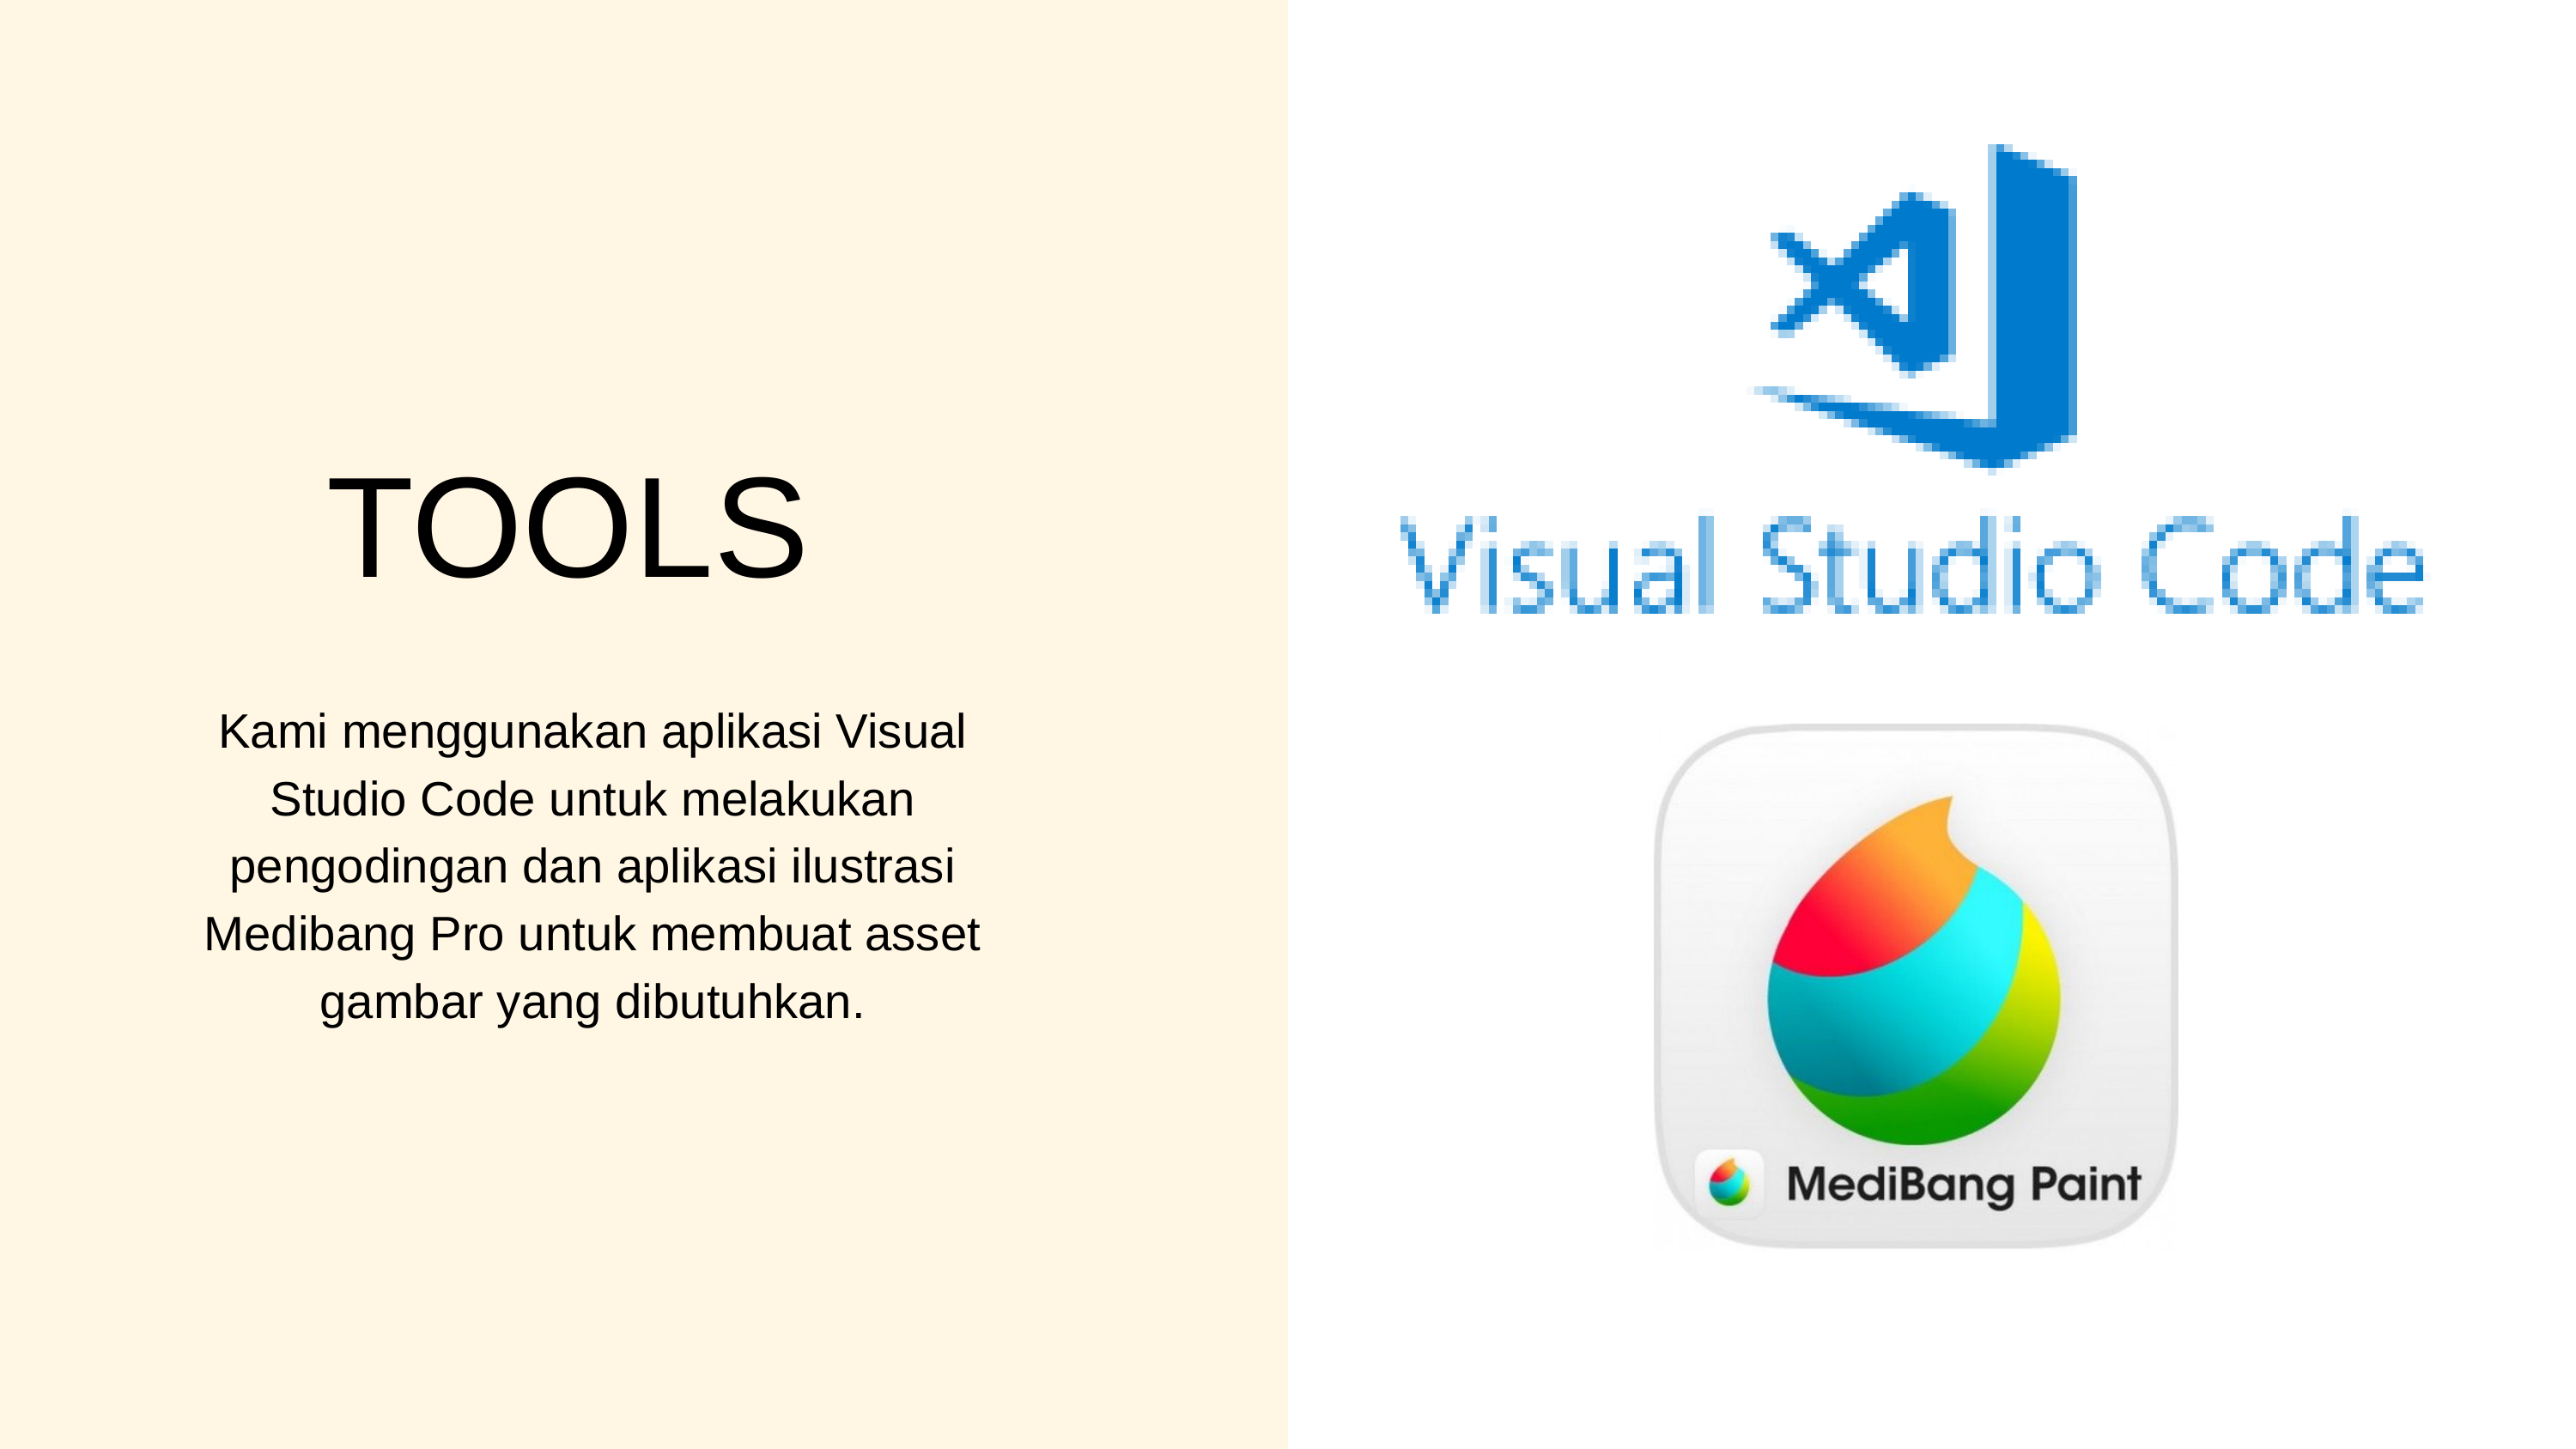

TOOLS
Kami menggunakan aplikasi Visual Studio Code untuk melakukan pengodingan dan aplikasi ilustrasi Medibang Pro untuk membuat asset gambar yang dibutuhkan.